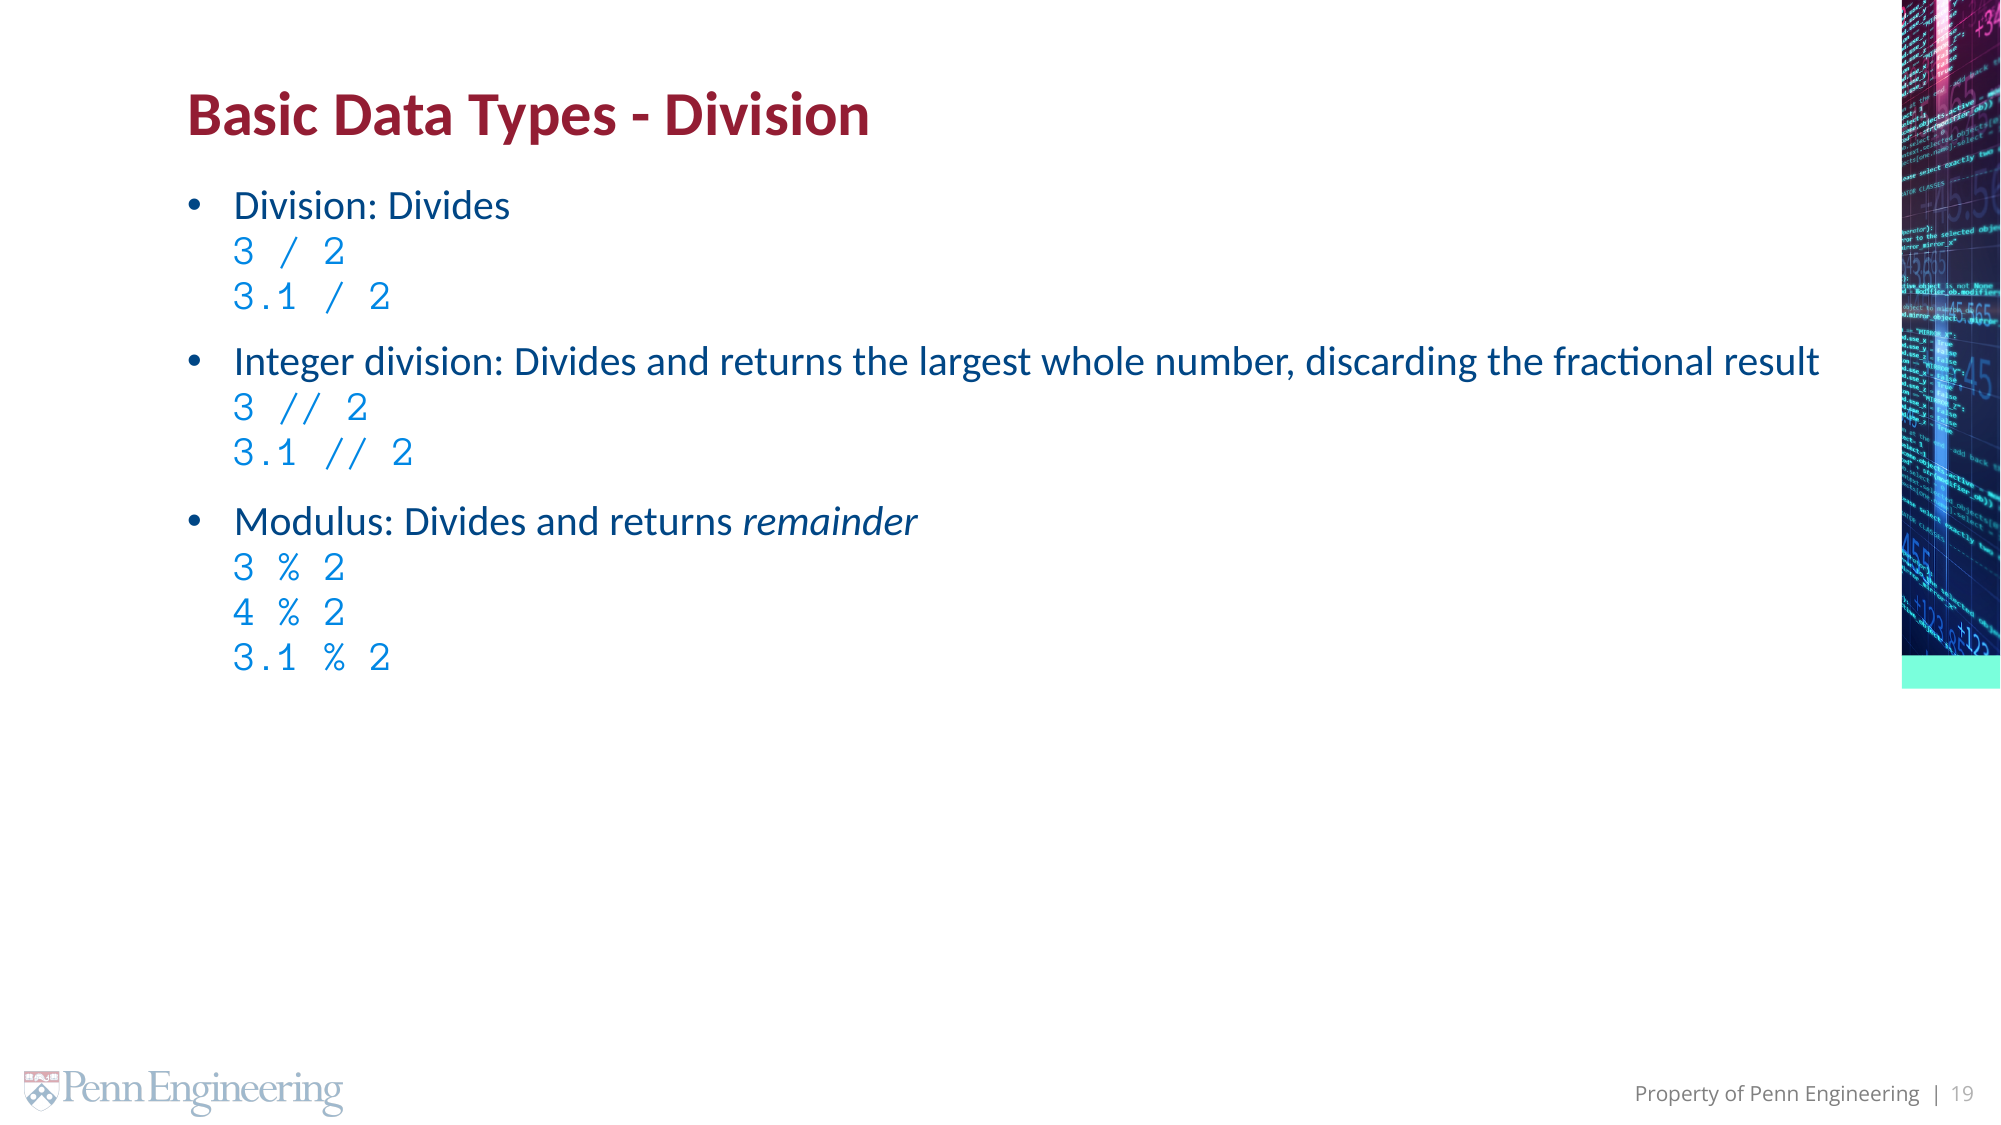

# Basic Data Types - Division
Division: Divides
3 / 2
3.1 / 2
Integer division: Divides and returns the largest whole number, discarding the fractional result
3 // 2
3.1 // 2
Modulus: Divides and returns remainder
3 % 2
4 % 2
3.1 % 2

19